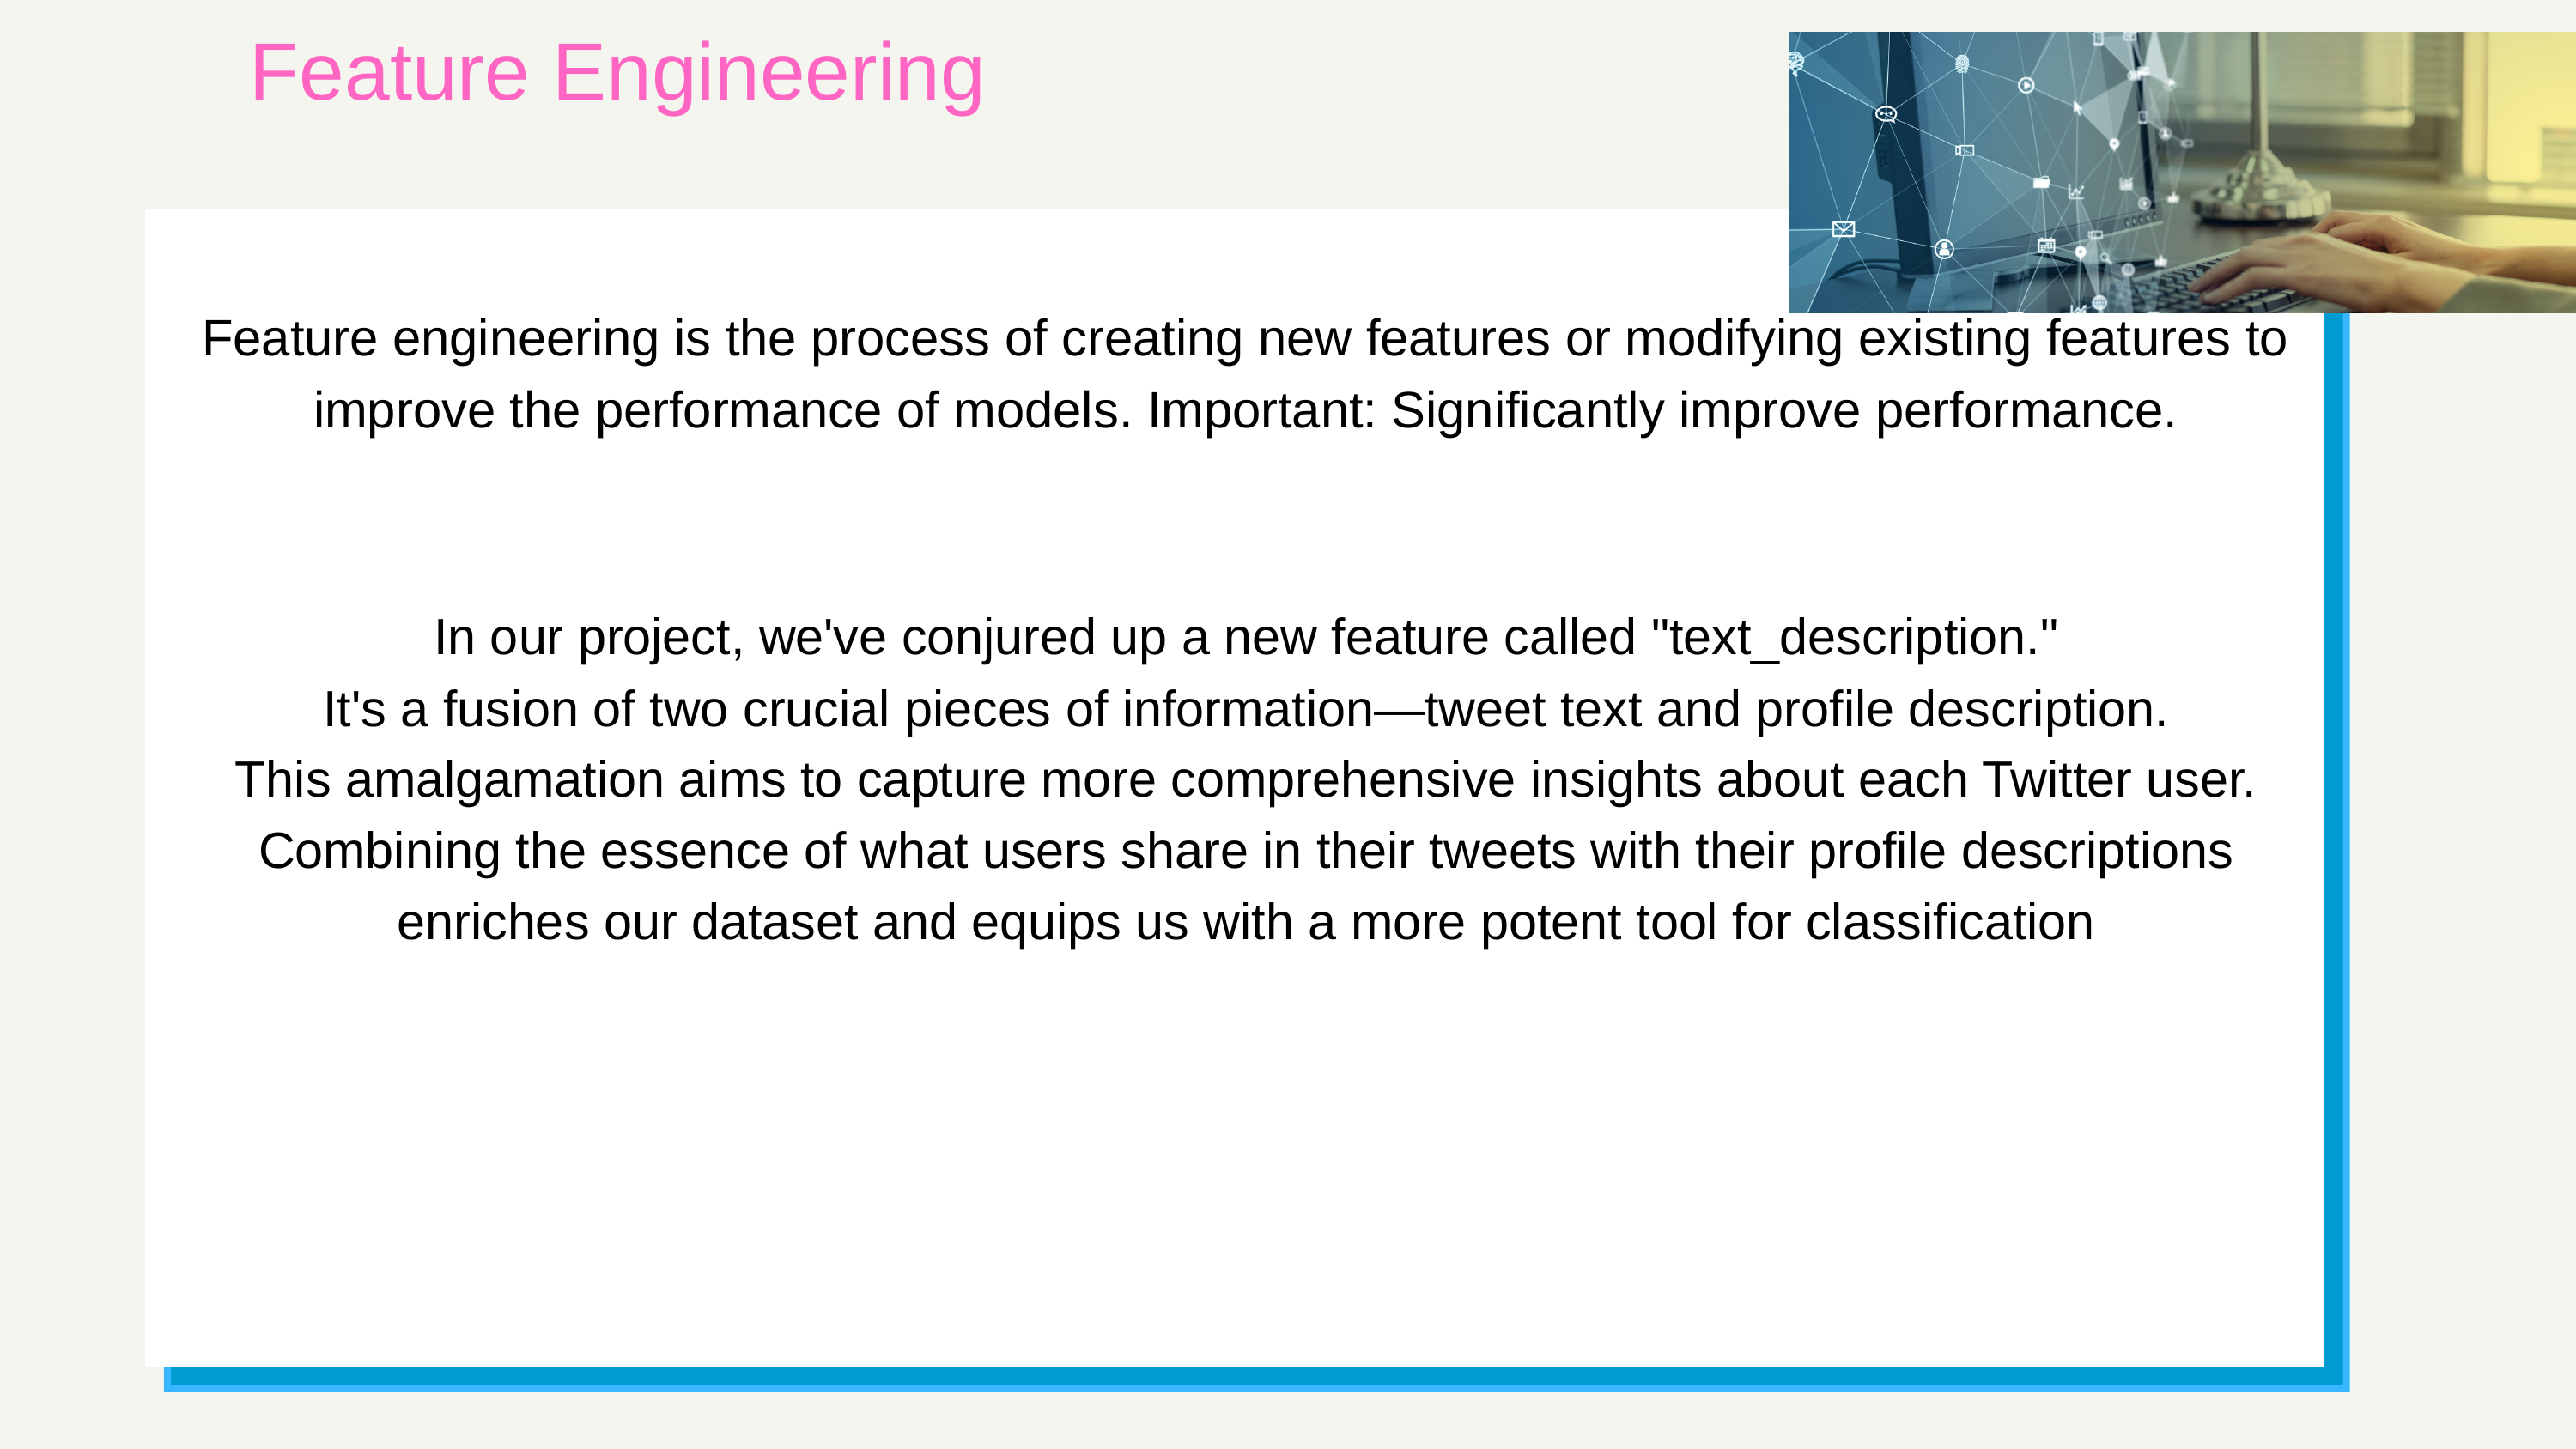

Feature Engineering

Feature engineering is the process of creating new features or modifying existing features to improve the performance of models. Important: Significantly improve performance.

In our project, we've conjured up a new feature called "text_description."
It's a fusion of two crucial pieces of information—tweet text and profile description.
This amalgamation aims to capture more comprehensive insights about each Twitter user.
Combining the essence of what users share in their tweets with their profile descriptions enriches our dataset and equips us with a more potent tool for classification